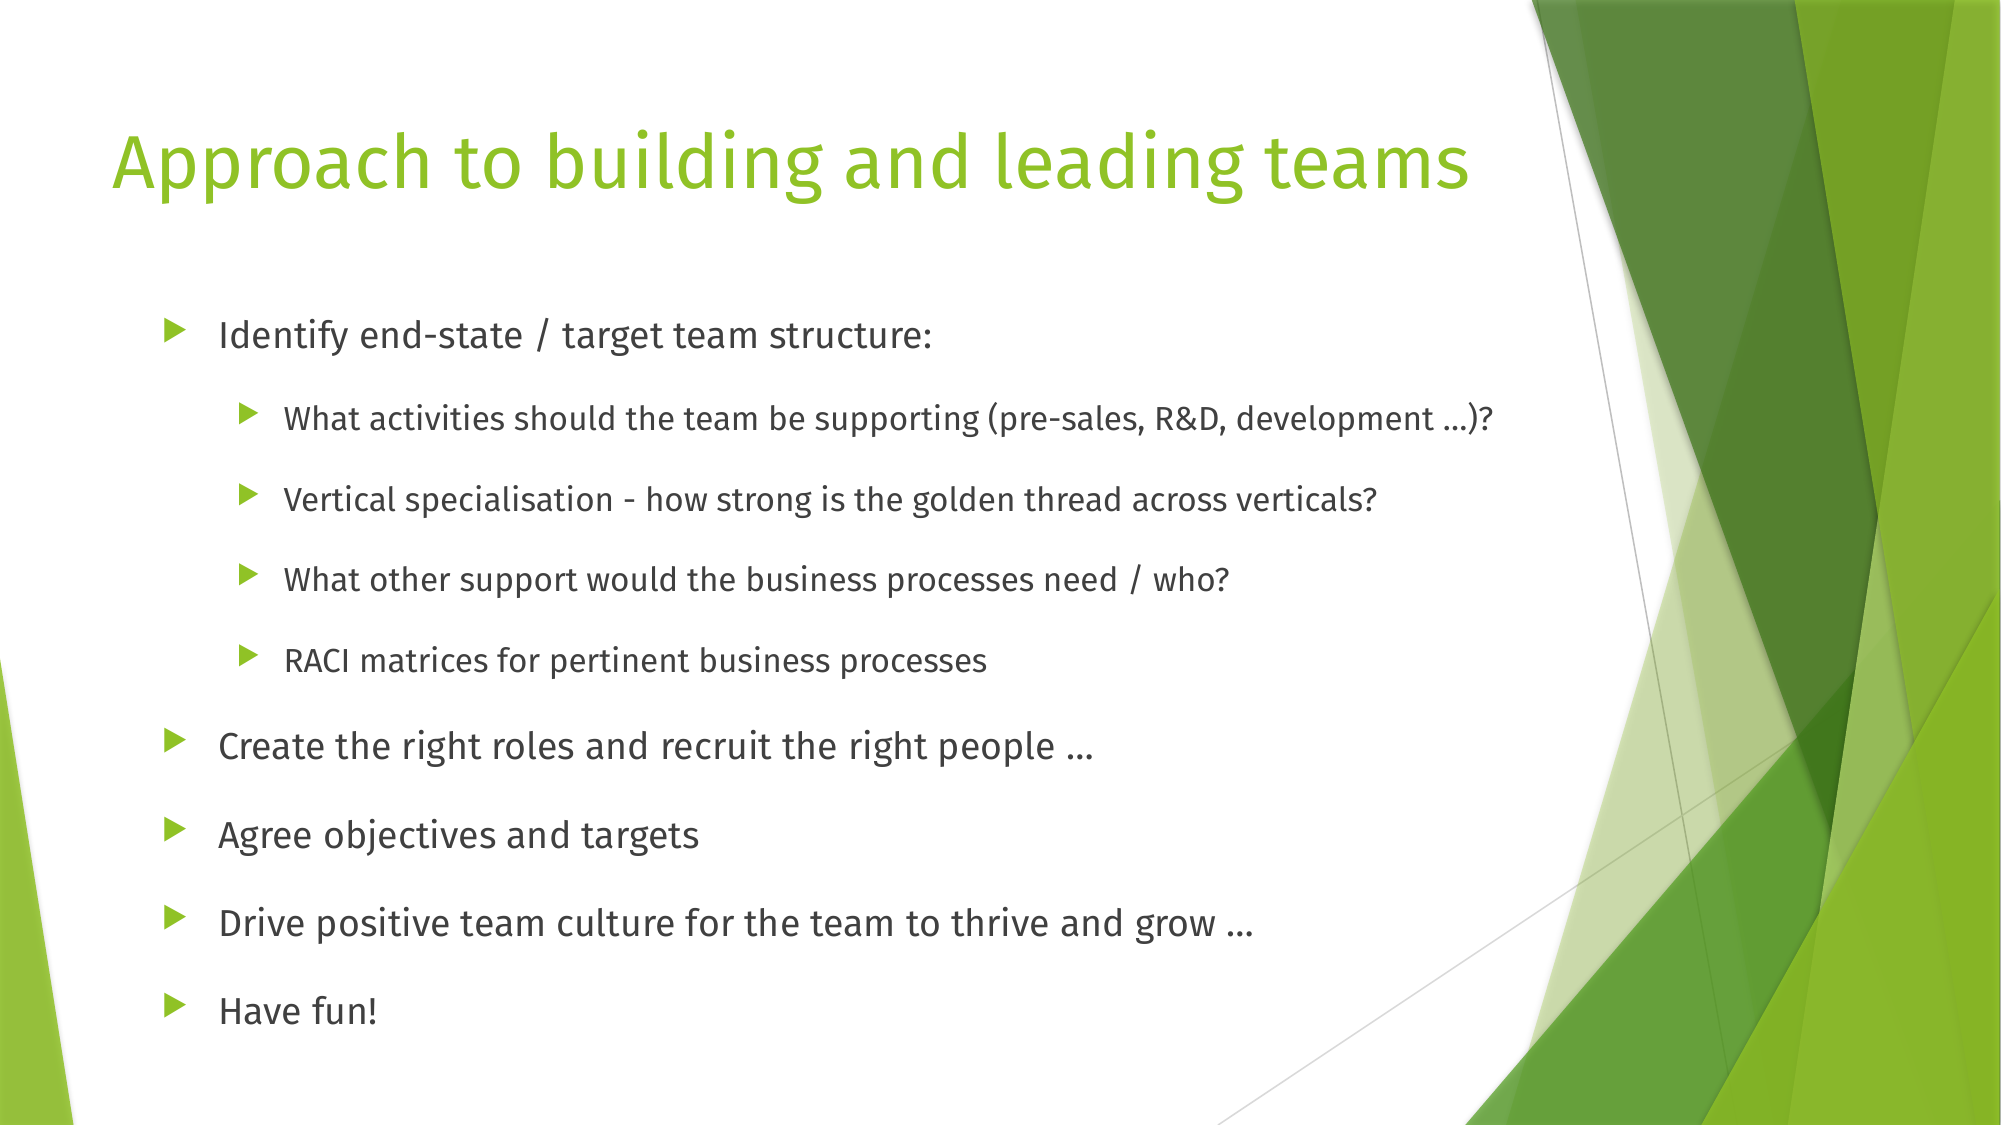

# Approach to building and leading teams
Identify end-state / target team structure:
What activities should the team be supporting (pre-sales, R&D, development …)?
Vertical specialisation - how strong is the golden thread across verticals?
What other support would the business processes need / who?
RACI matrices for pertinent business processes
Create the right roles and recruit the right people …
Agree objectives and targets
Drive positive team culture for the team to thrive and grow …
Have fun!